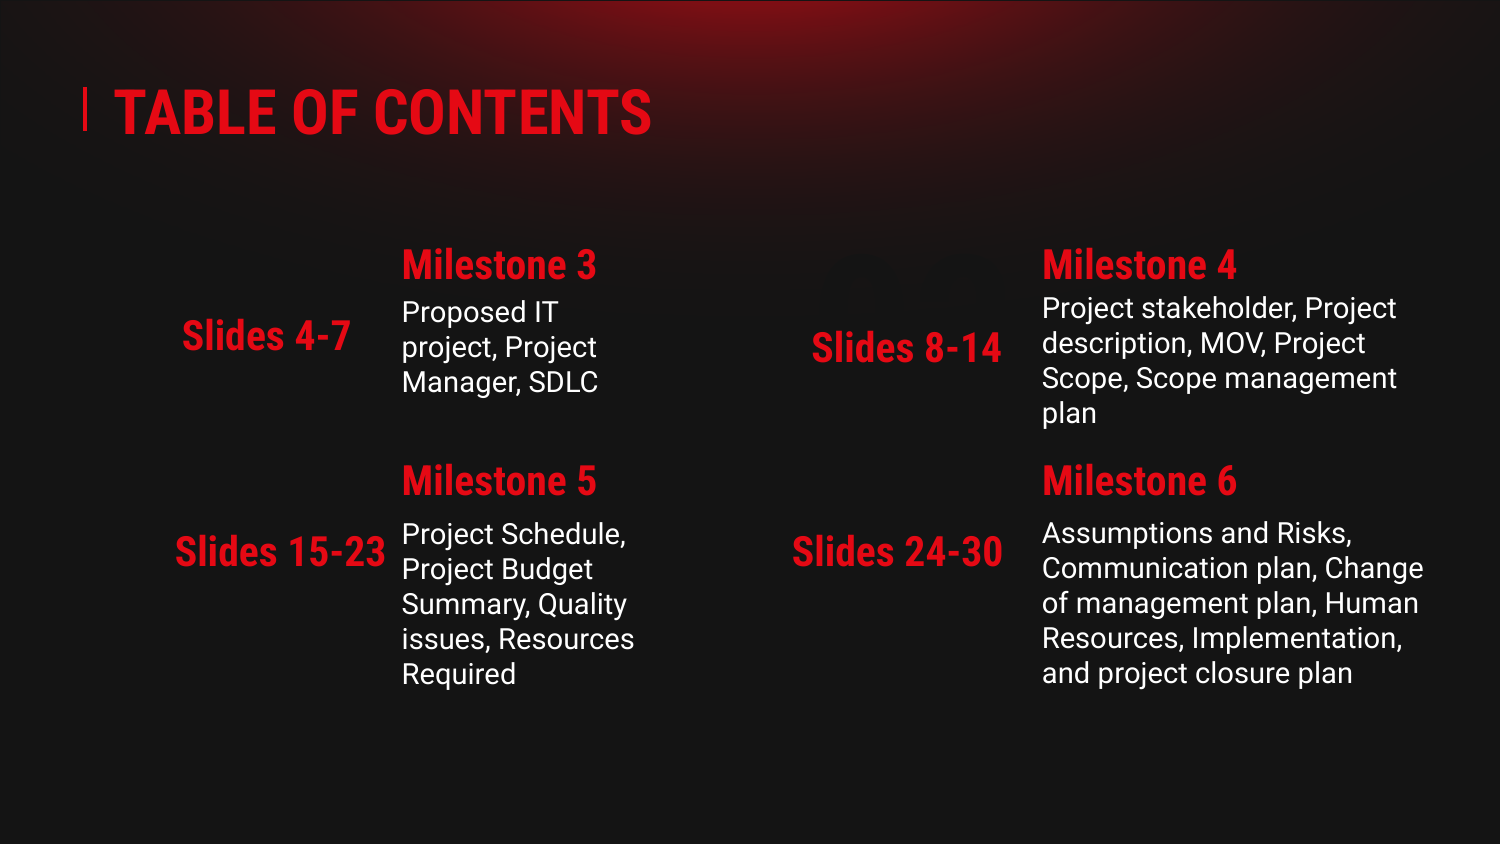

TABLE OF CONTENTS
# Milestone 3
Milestone 4
02
Slides 4-7
Proposed IT project, Project Manager, SDLC
Project stakeholder, Project description, MOV, Project Scope, Scope management plan
Slides 8-14
Milestone 5
Milestone 6
03
04
Project Schedule, Project Budget Summary, Quality issues, Resources Required
Assumptions and Risks, Communication plan, Change of management plan, Human Resources, Implementation, and project closure plan
Slides 15-23
Slides 24-30